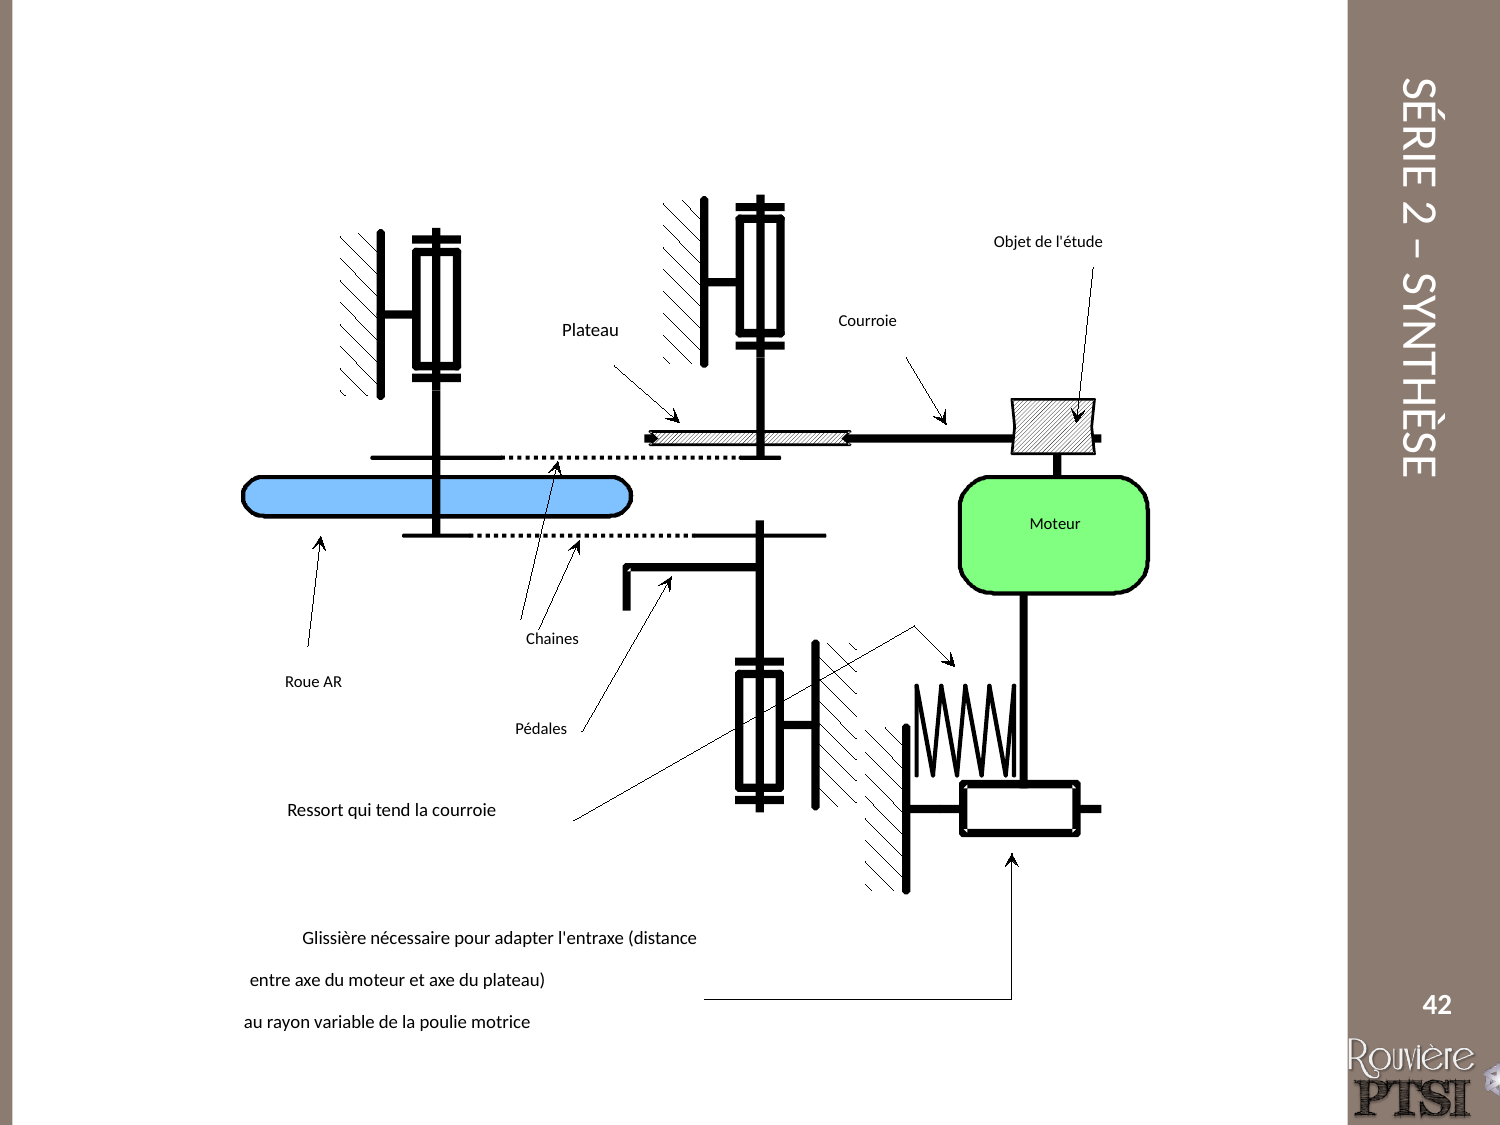

Objet de l'étude

Courroie

Plateau

Moteur

Chaines

Roue AR

Pédales

Ressort qui tend la courroie

Glissière nécessaire pour adapter l'entraxe (distance
entre axe du moteur et axe du plateau)
au rayon variable de la poulie motrice

42